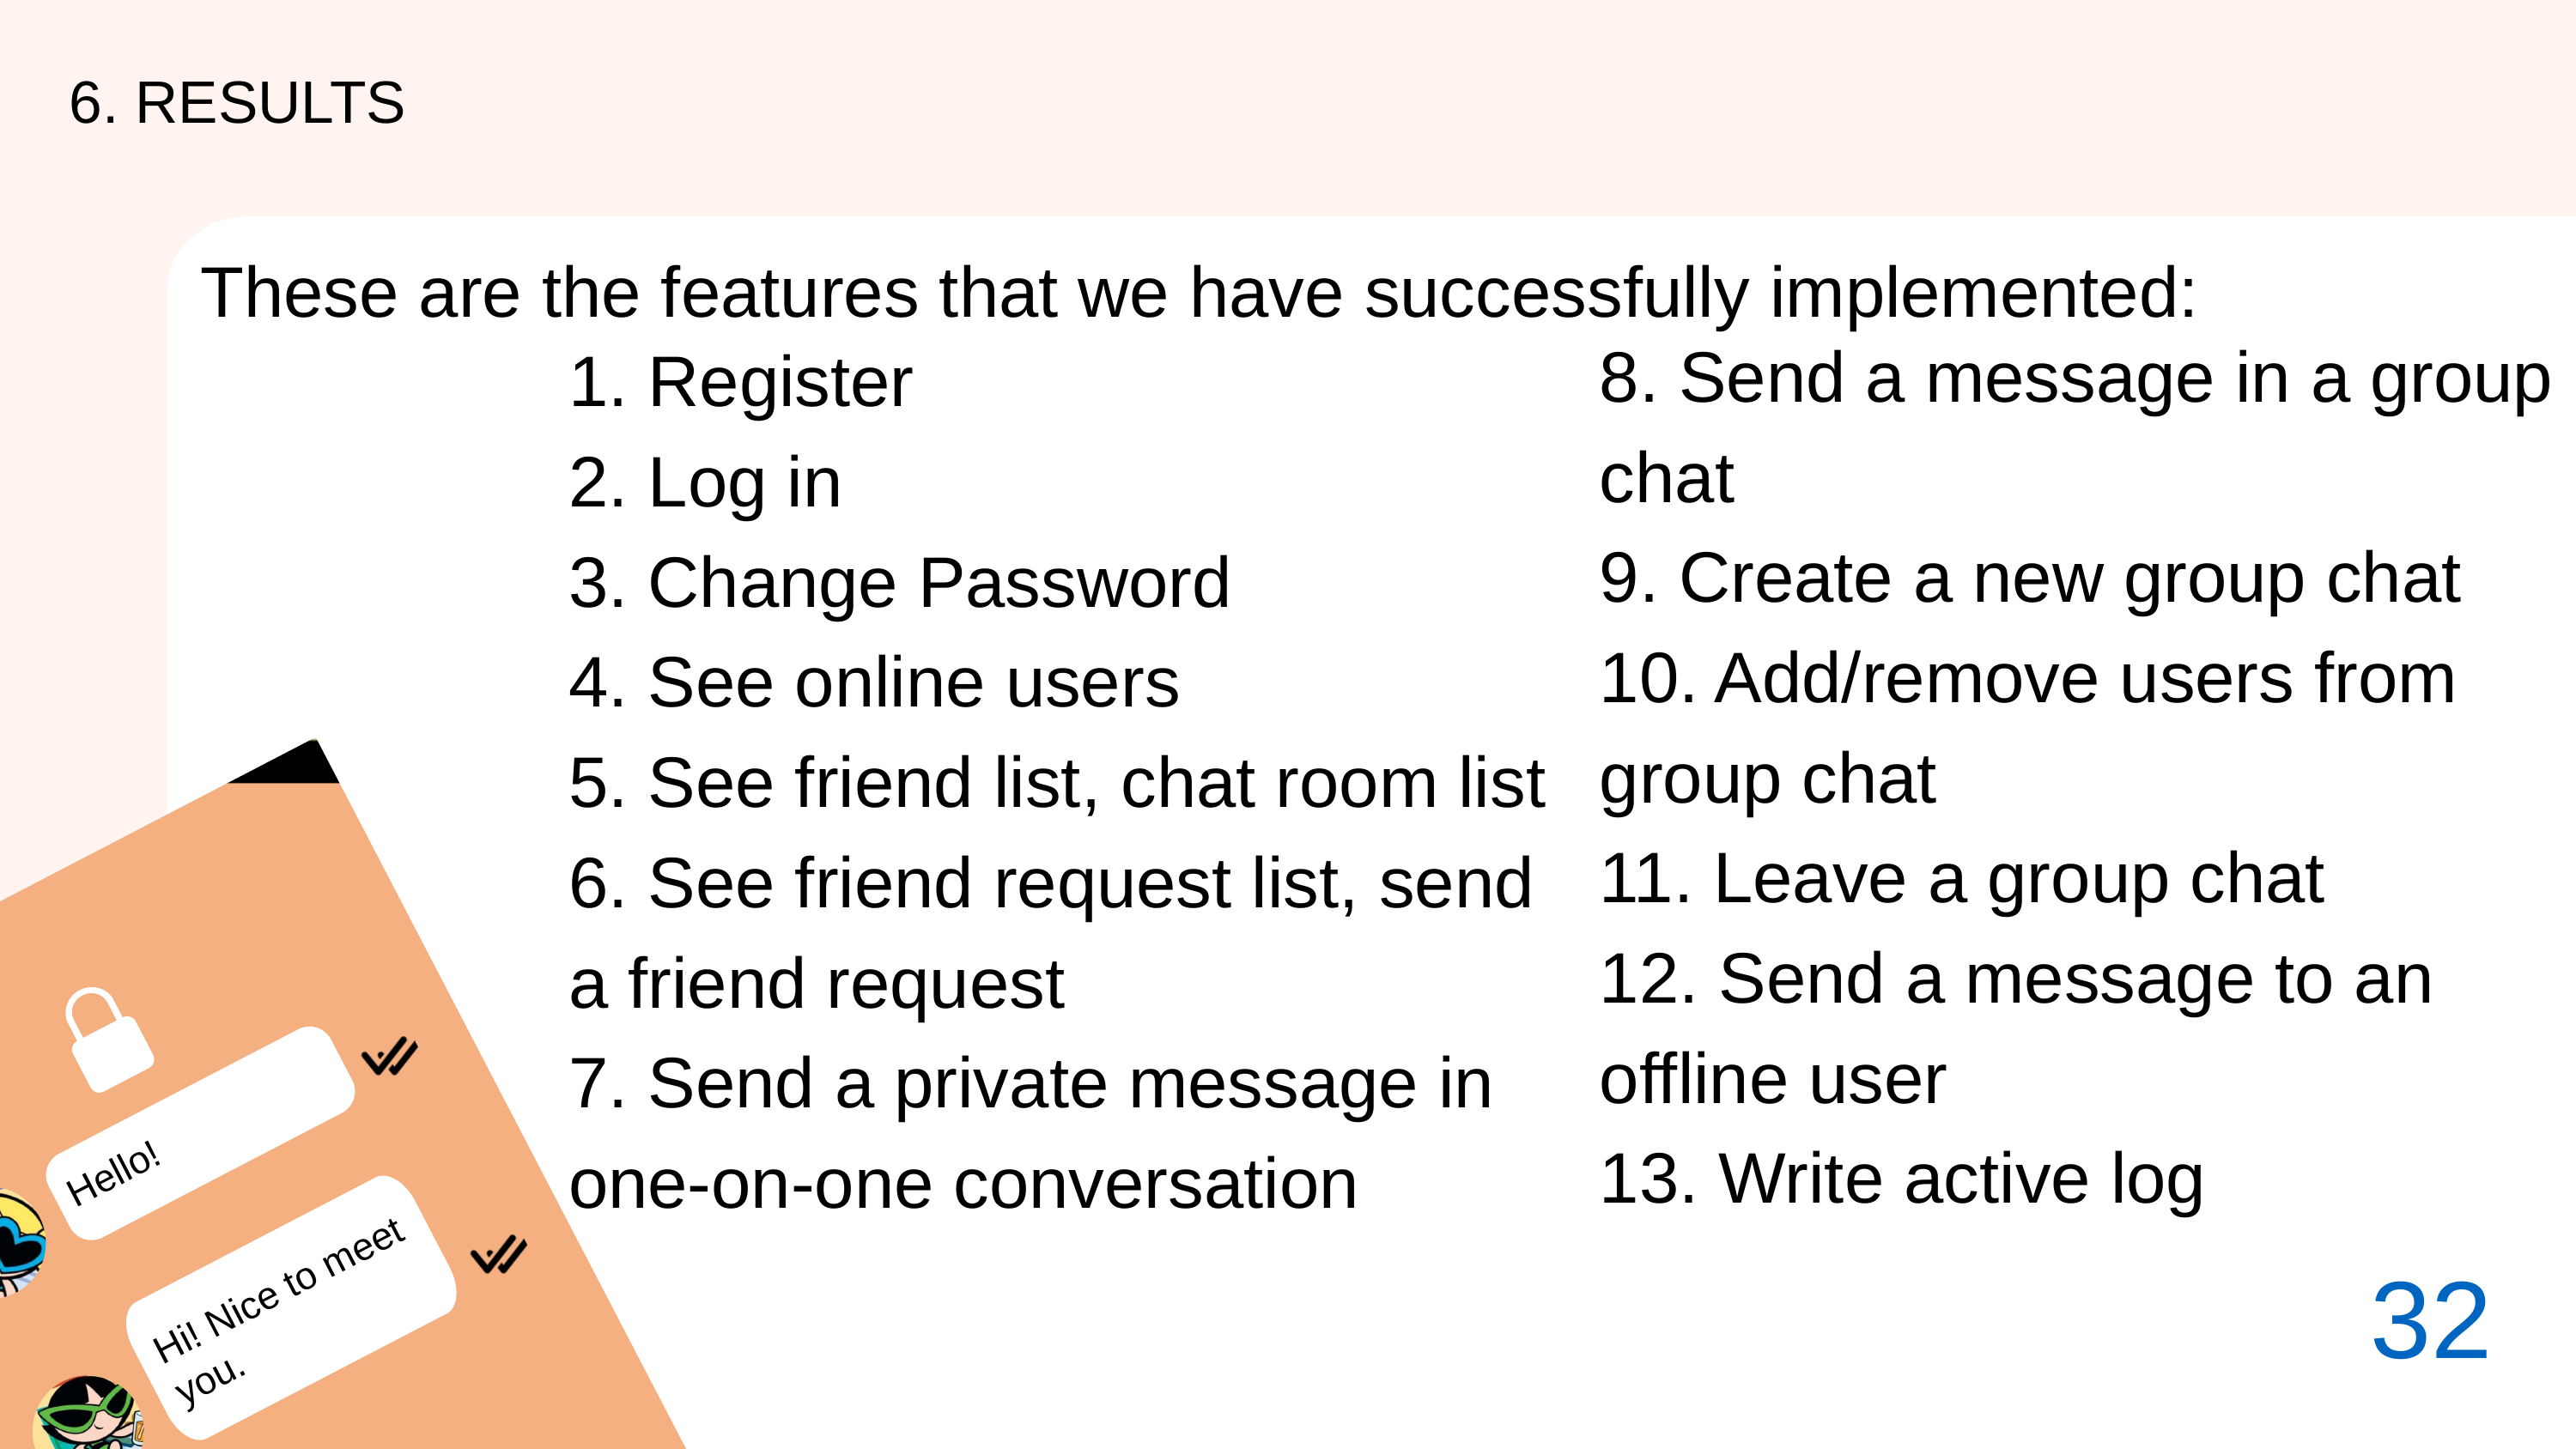

6. RESULTS

These are the features that we have successfully implemented:
8. Send a message in a group chat
9. Create a new group chat
10. Add/remove users from group chat
11. Leave a group chat
12. Send a message to an offline user
13. Write active log

1. Register
2. Log in
3. Change Password
4. See online users
5. See friend list, chat room list
6. See friend request list, send a friend request
7. Send a private message in one-on-one conversation

Hello!

32.

Hi! Nice to meet you.